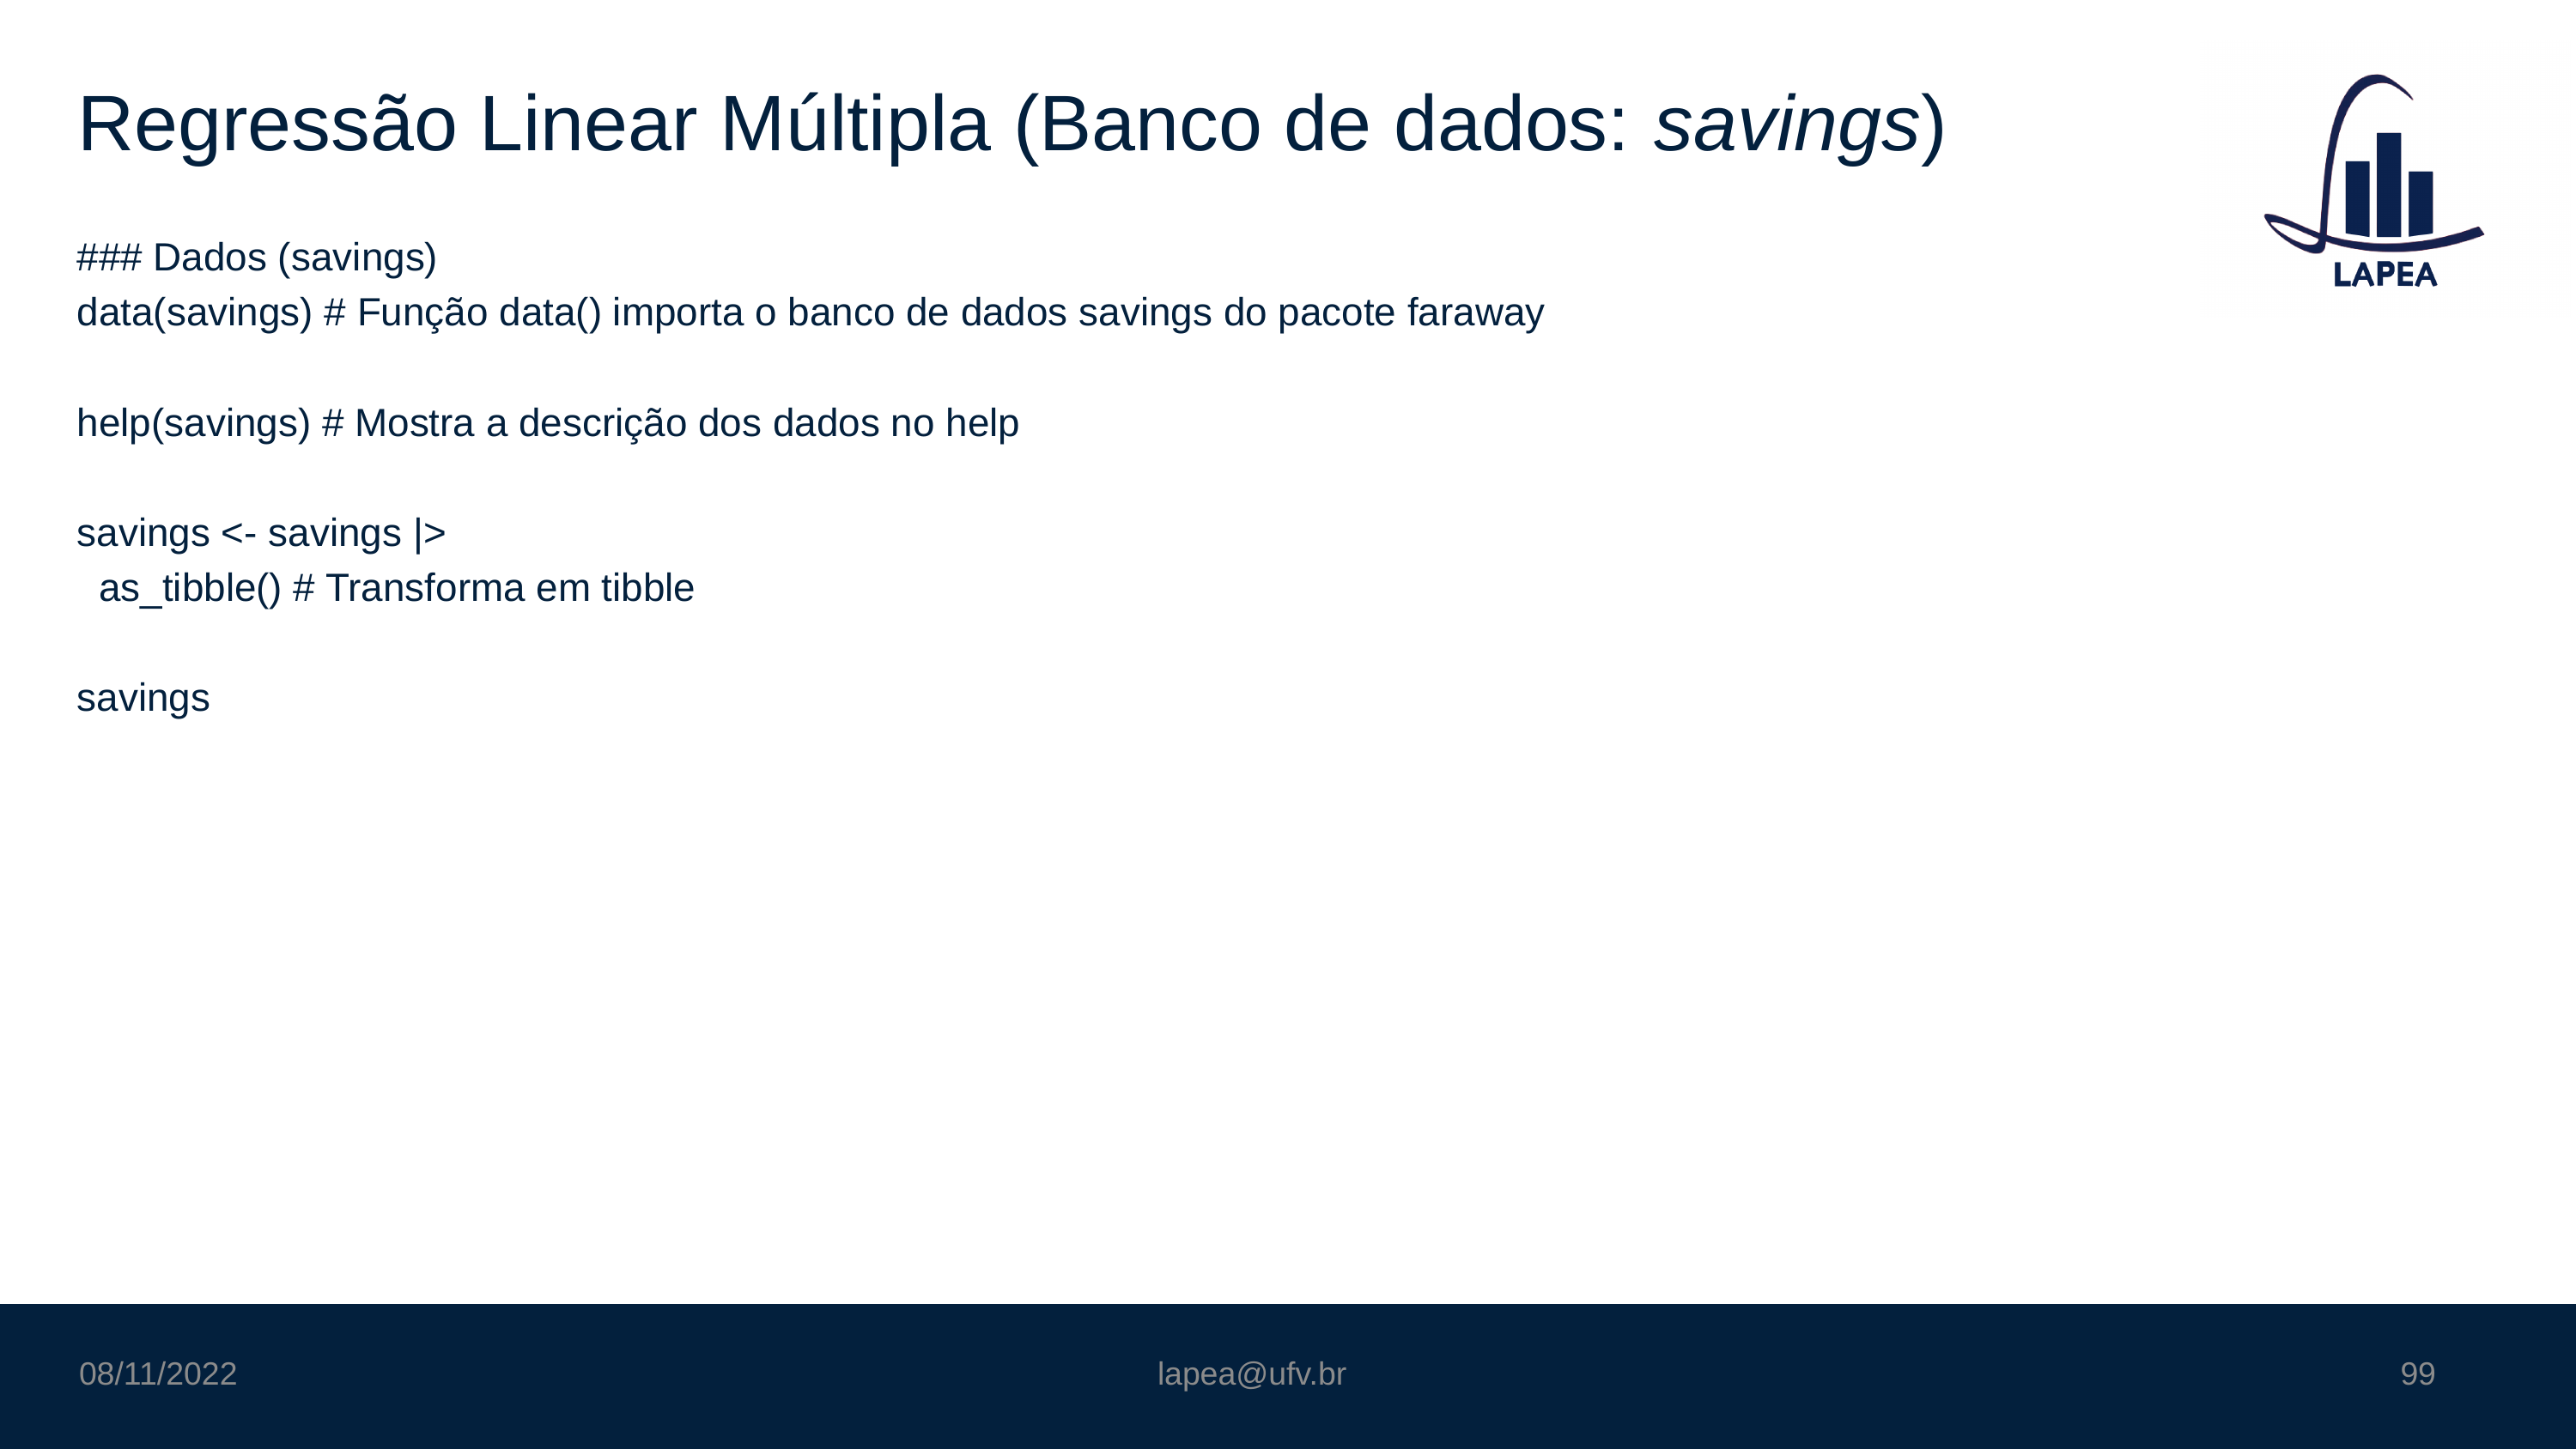

# Regressão Linear Múltipla (Banco de dados: savings)
### Dados (savings)
data(savings) # Função data() importa o banco de dados savings do pacote faraway

help(savings) # Mostra a descrição dos dados no help

savings <- savings |>
  as_tibble() # Transforma em tibble

savings
08/11/2022
lapea@ufv.br
99